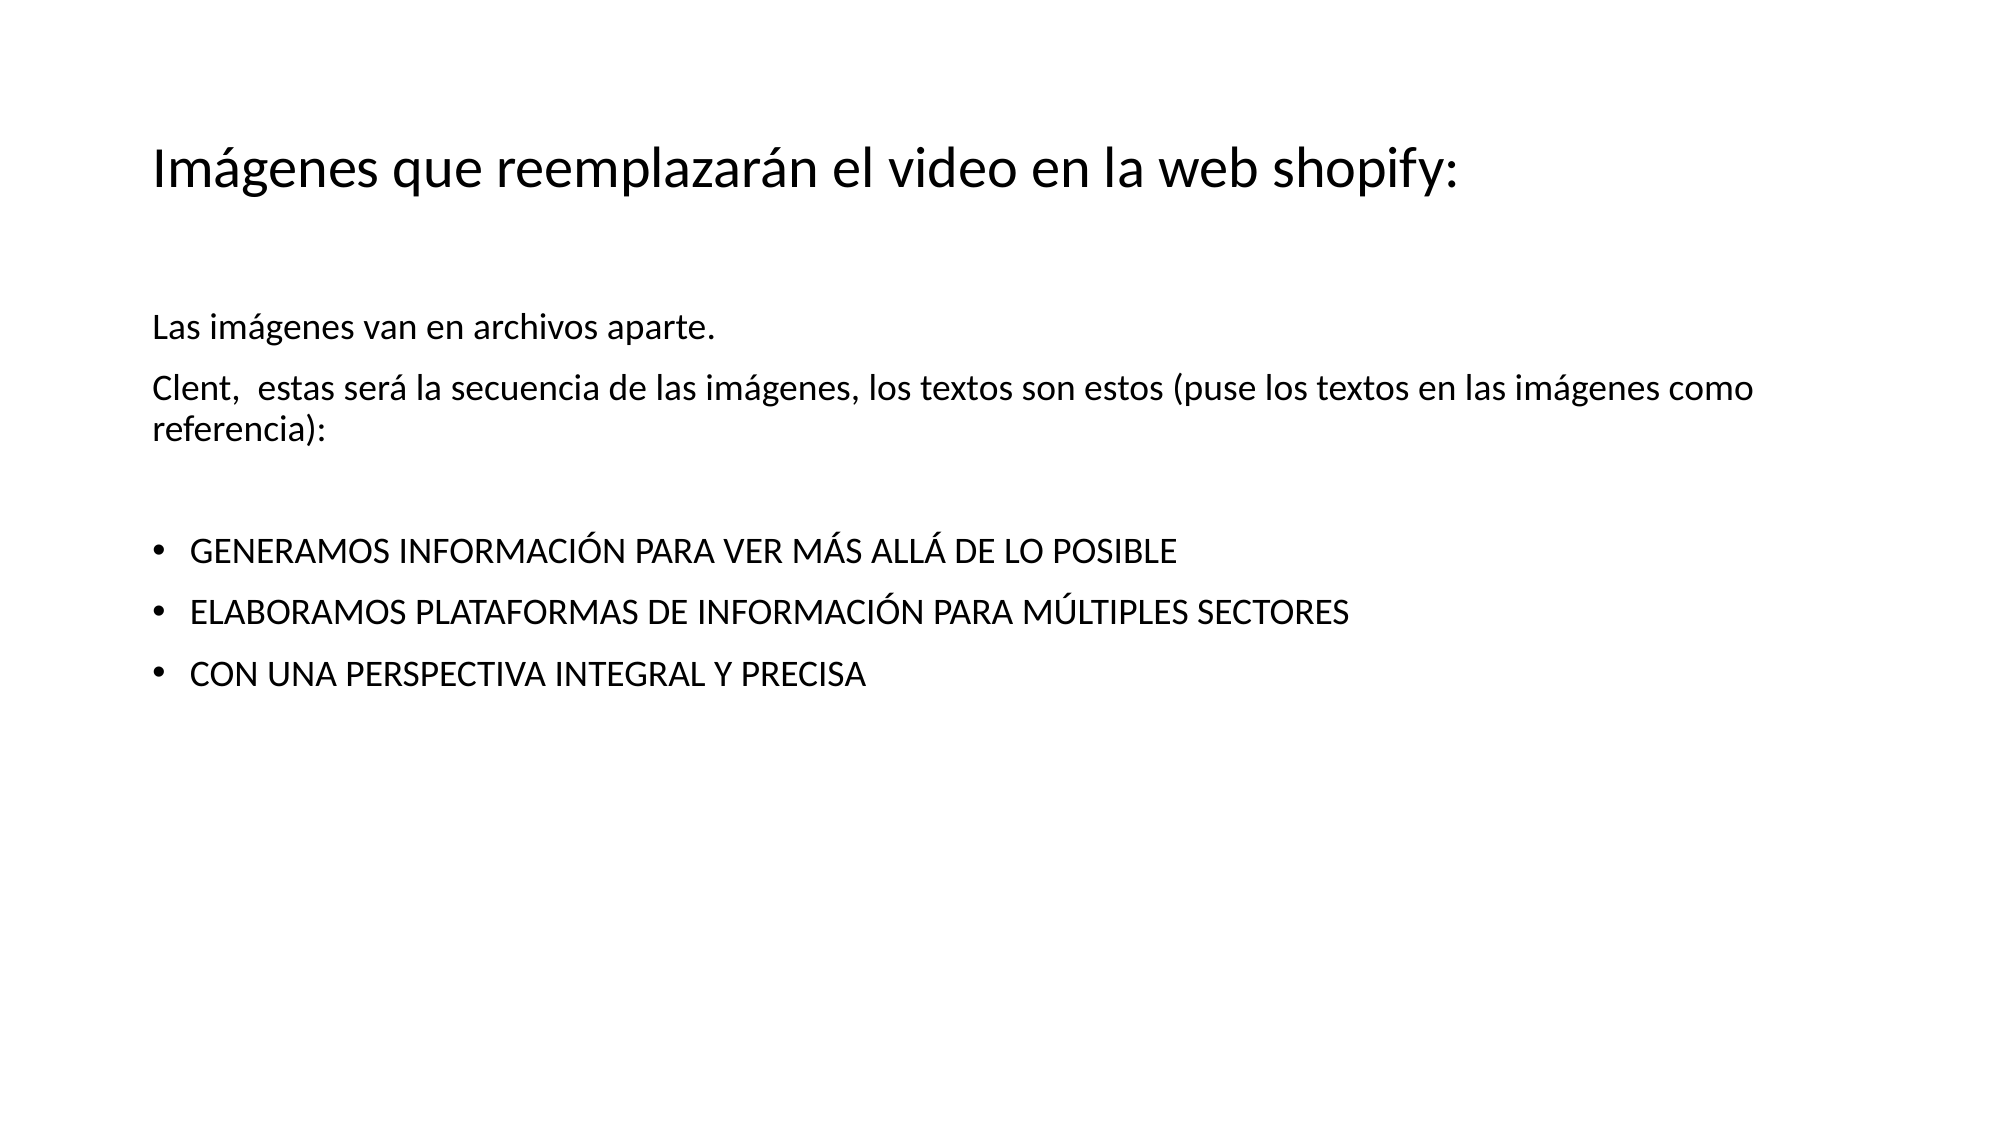

# Imágenes que reemplazarán el video en la web shopify:
Las imágenes van en archivos aparte.
Clent,  estas será la secuencia de las imágenes, los textos son estos (puse los textos en las imágenes como referencia):

GENERAMOS INFORMACIÓN PARA VER MÁS ALLÁ DE LO POSIBLE
ELABORAMOS PLATAFORMAS DE INFORMACIÓN PARA MÚLTIPLES SECTORES
CON UNA PERSPECTIVA INTEGRAL Y PRECISA